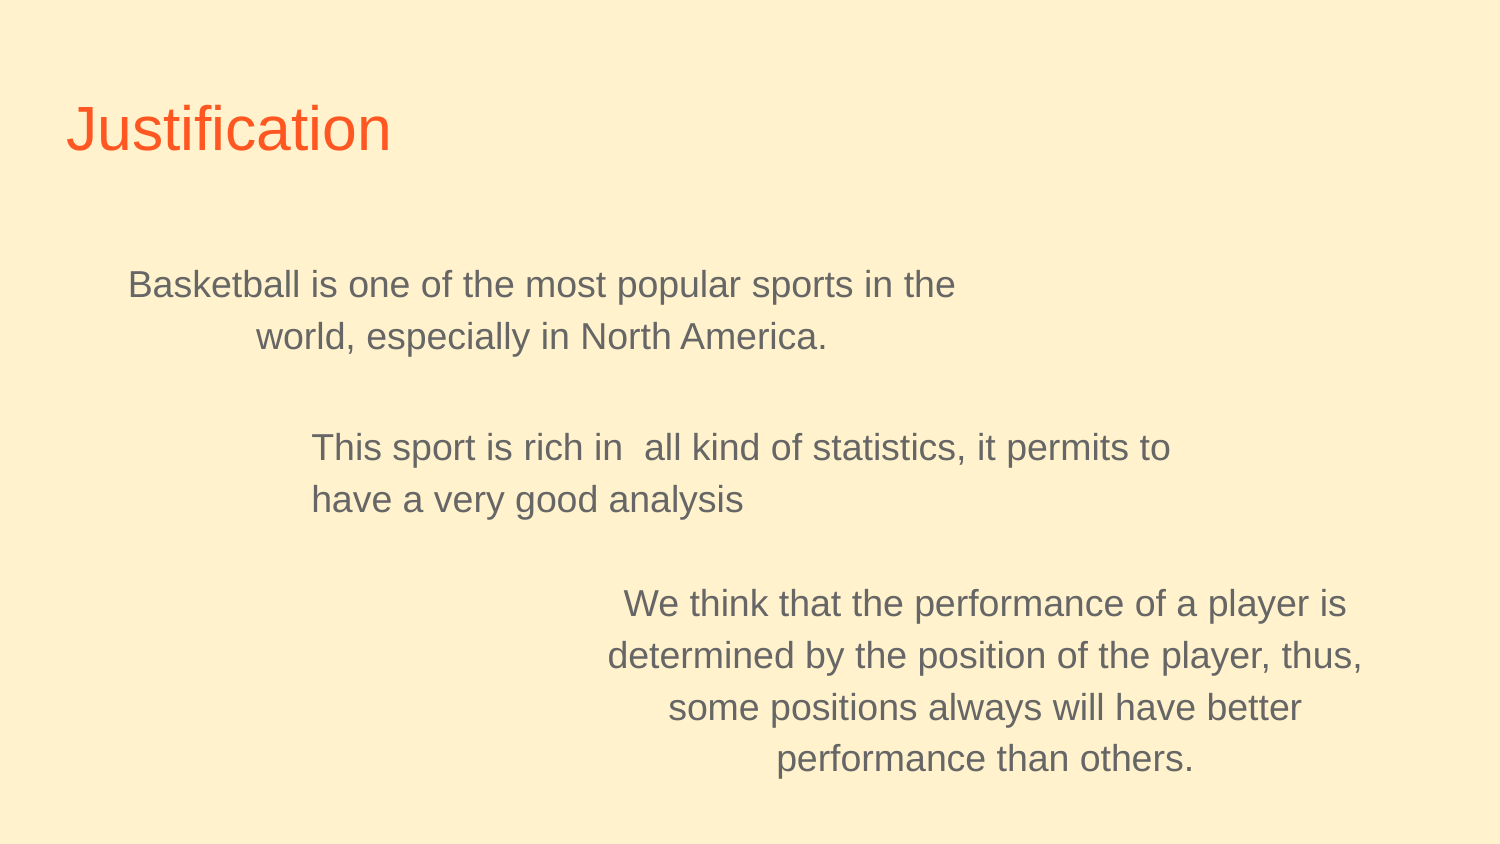

# Justification
Basketball is one of the most popular sports in the world, especially in North America.
This sport is rich in  all kind of statistics, it permits to have a very good analysis
We think that the performance of a player is determined by the position of the player, thus, some positions always will have better performance than others.